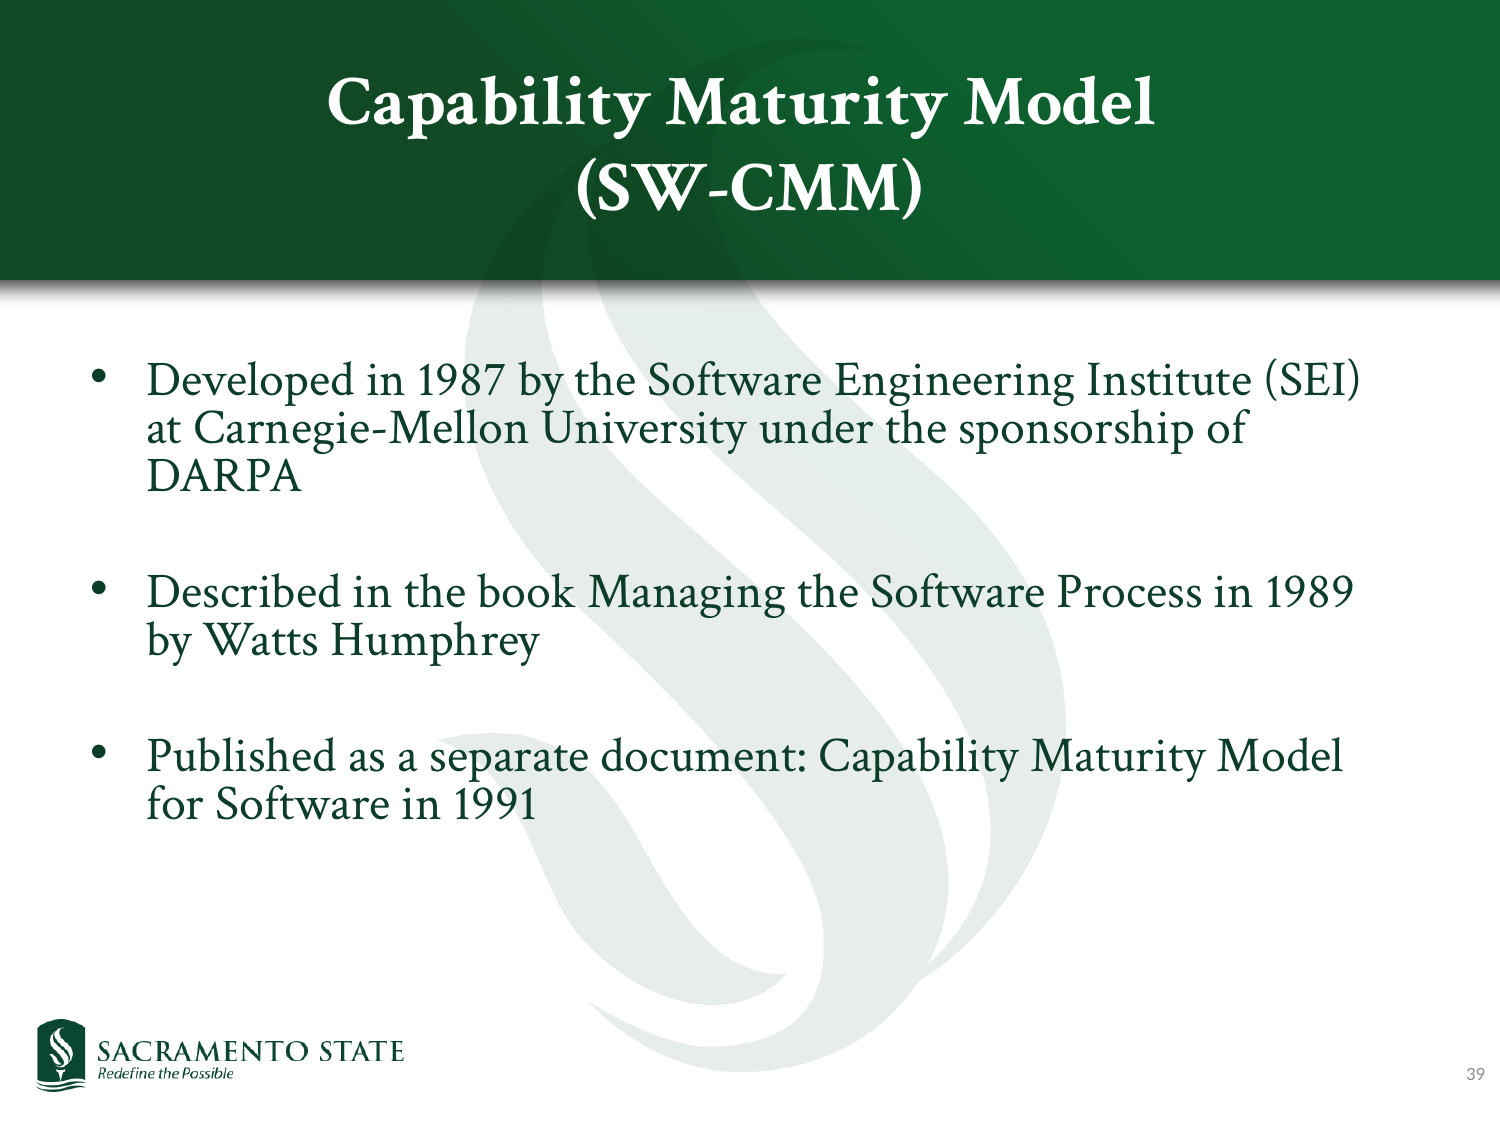

# Capability Maturity Model (SW-CMM)
Developed in 1987 by the Software Engineering Institute (SEI) at Carnegie-Mellon University under the sponsorship of DARPA

Described in the book Managing the Software Process in 1989 by Watts Humphrey

Published as a separate document: Capability Maturity Model for Software in 1991

39